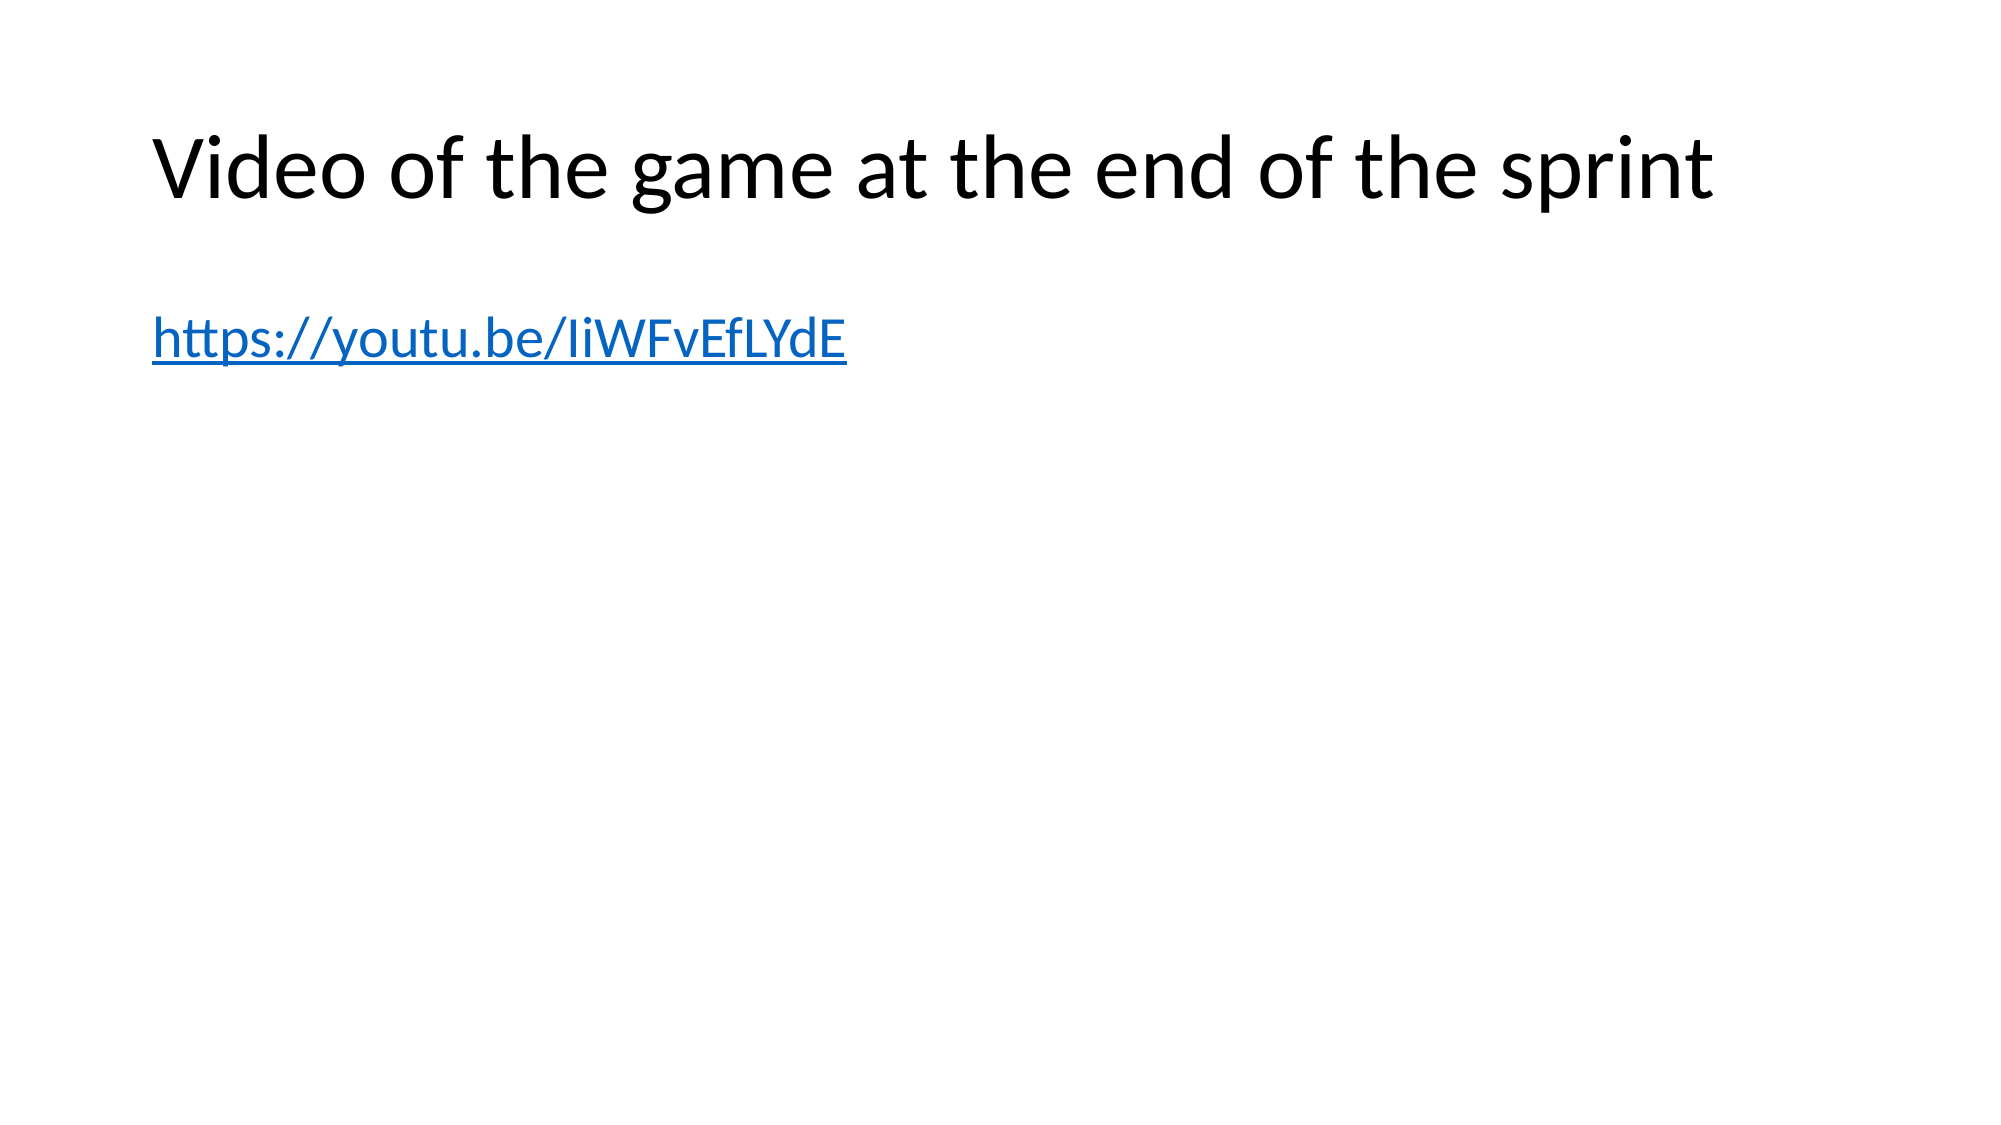

# Video of the game at the end of the sprint
https://youtu.be/IiWFvEfLYdE